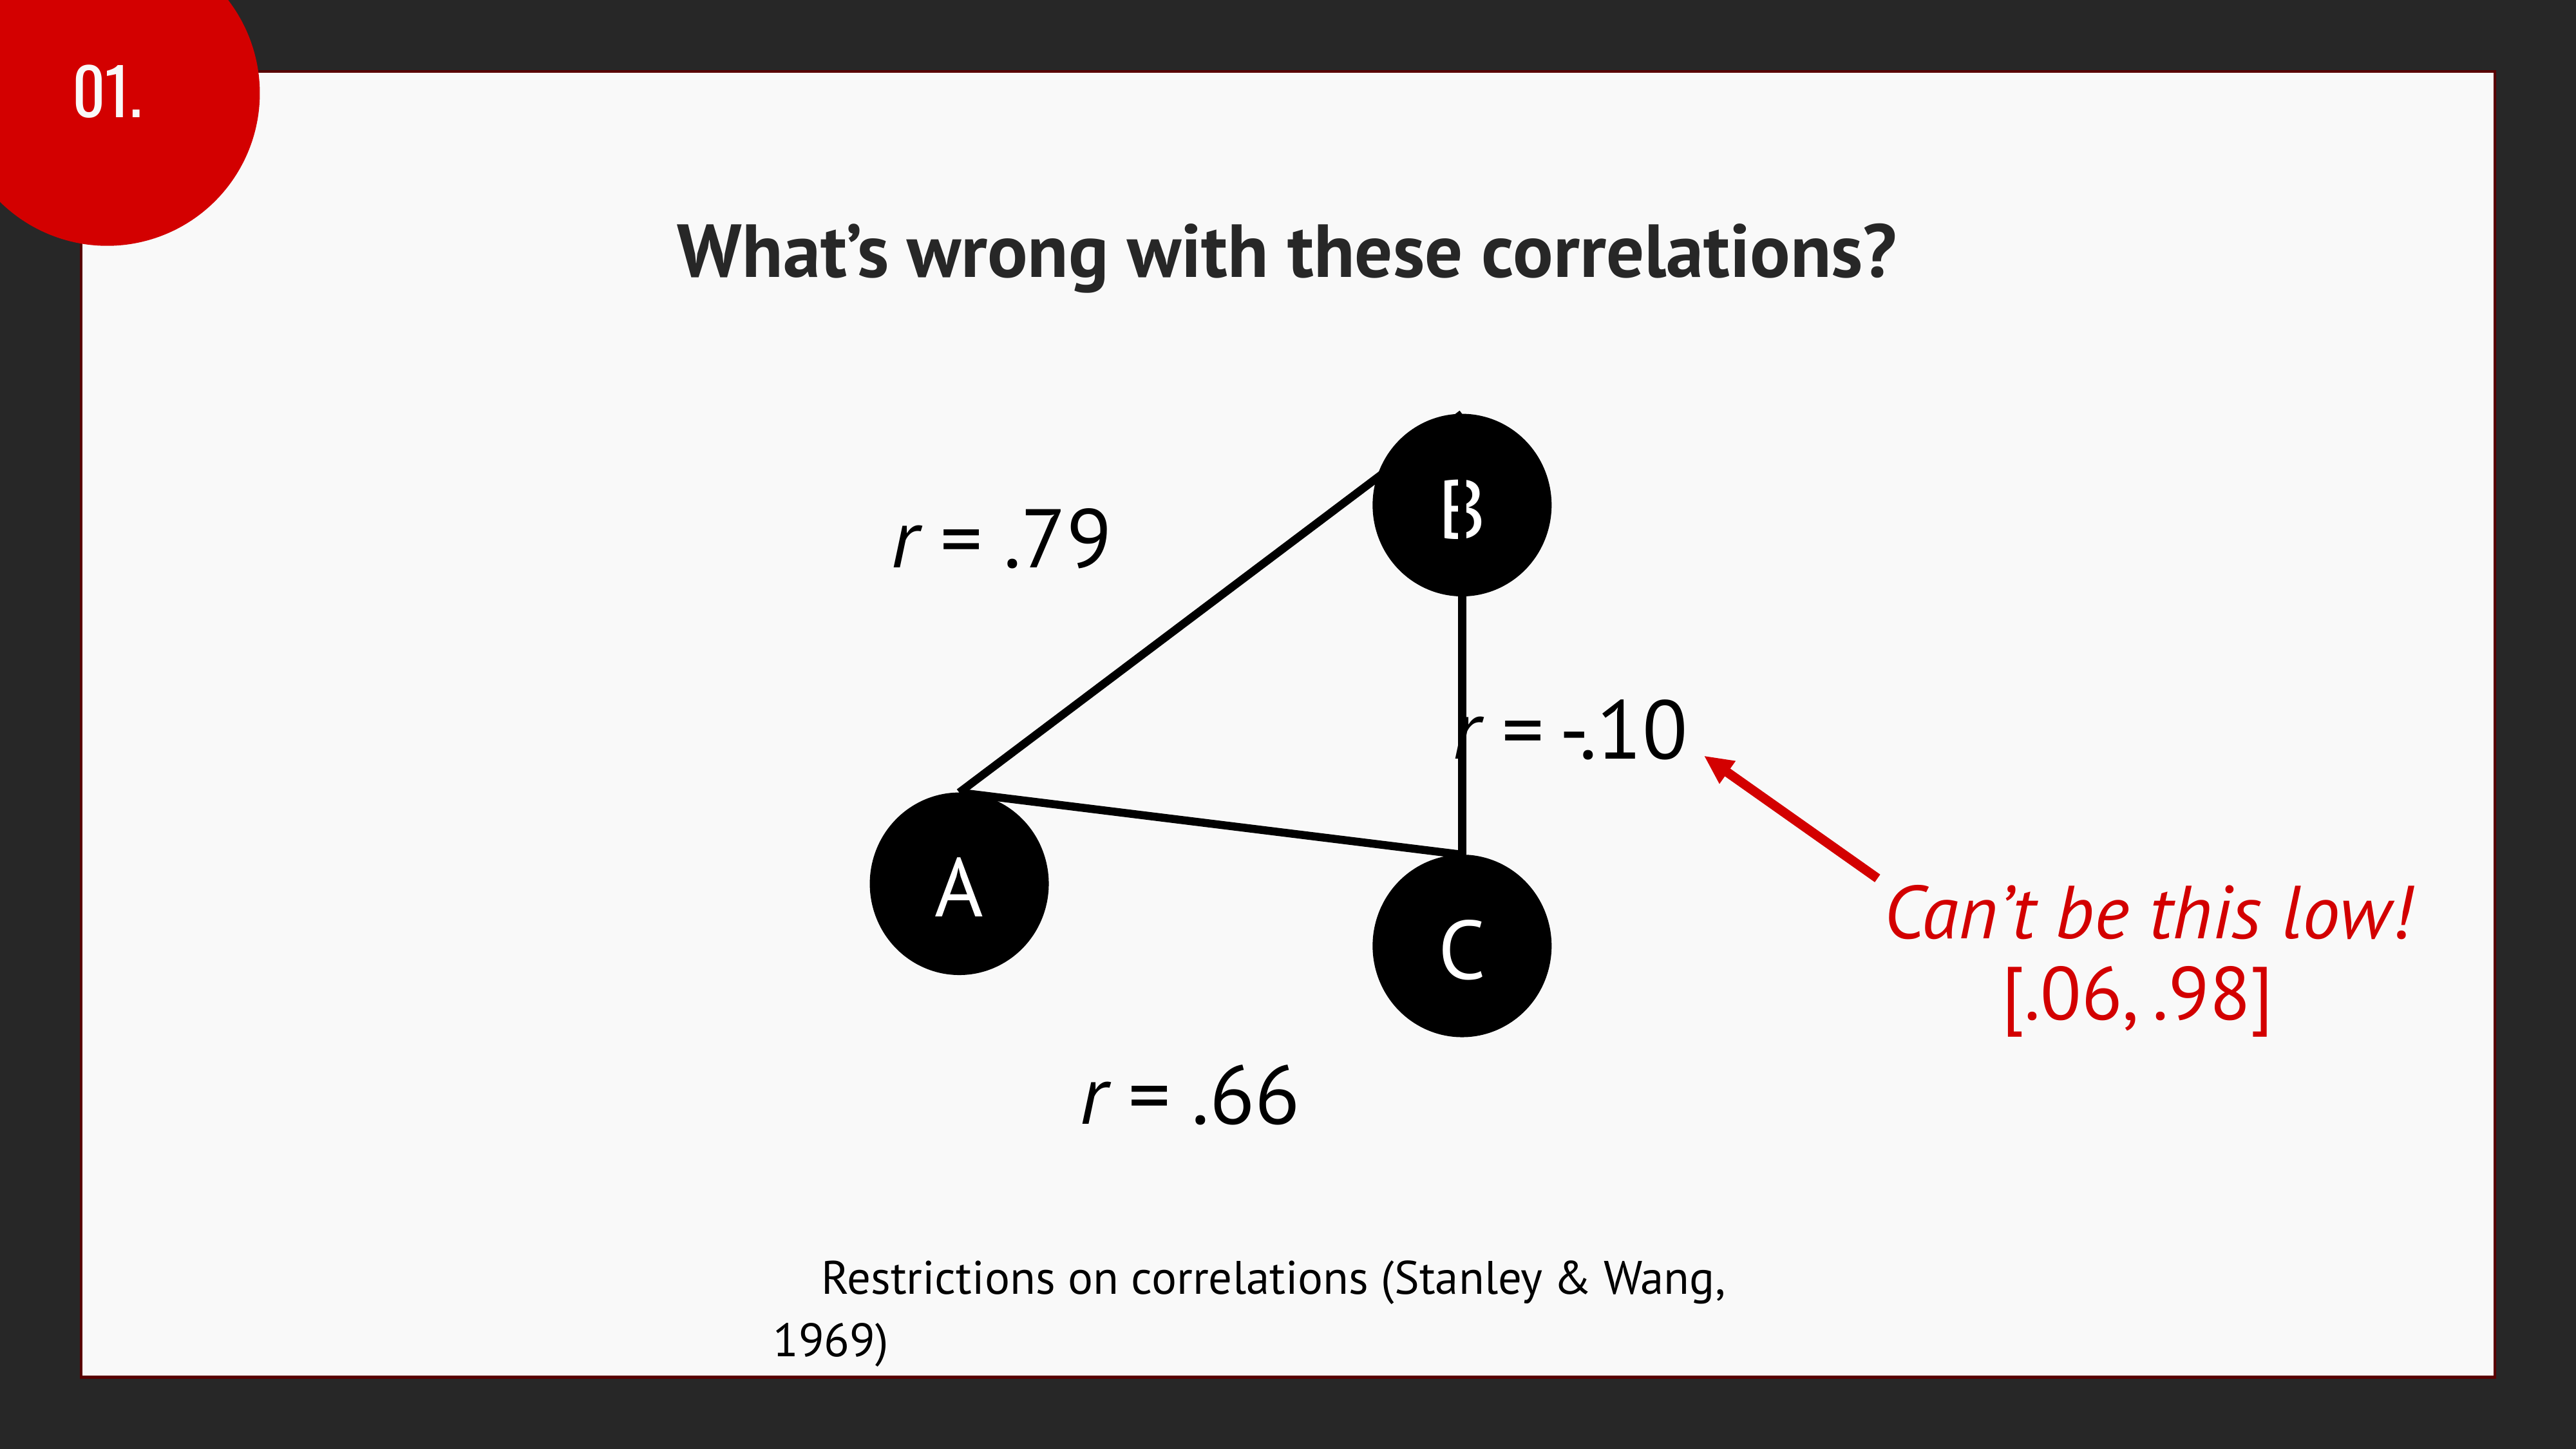

01.
What’s wrong with these correlations?

B
r = .79
r = -.10
A
C
r = .66

Can’t be this low!
[.06, .98]
Restrictions on correlations (Stanley & Wang, 1969)